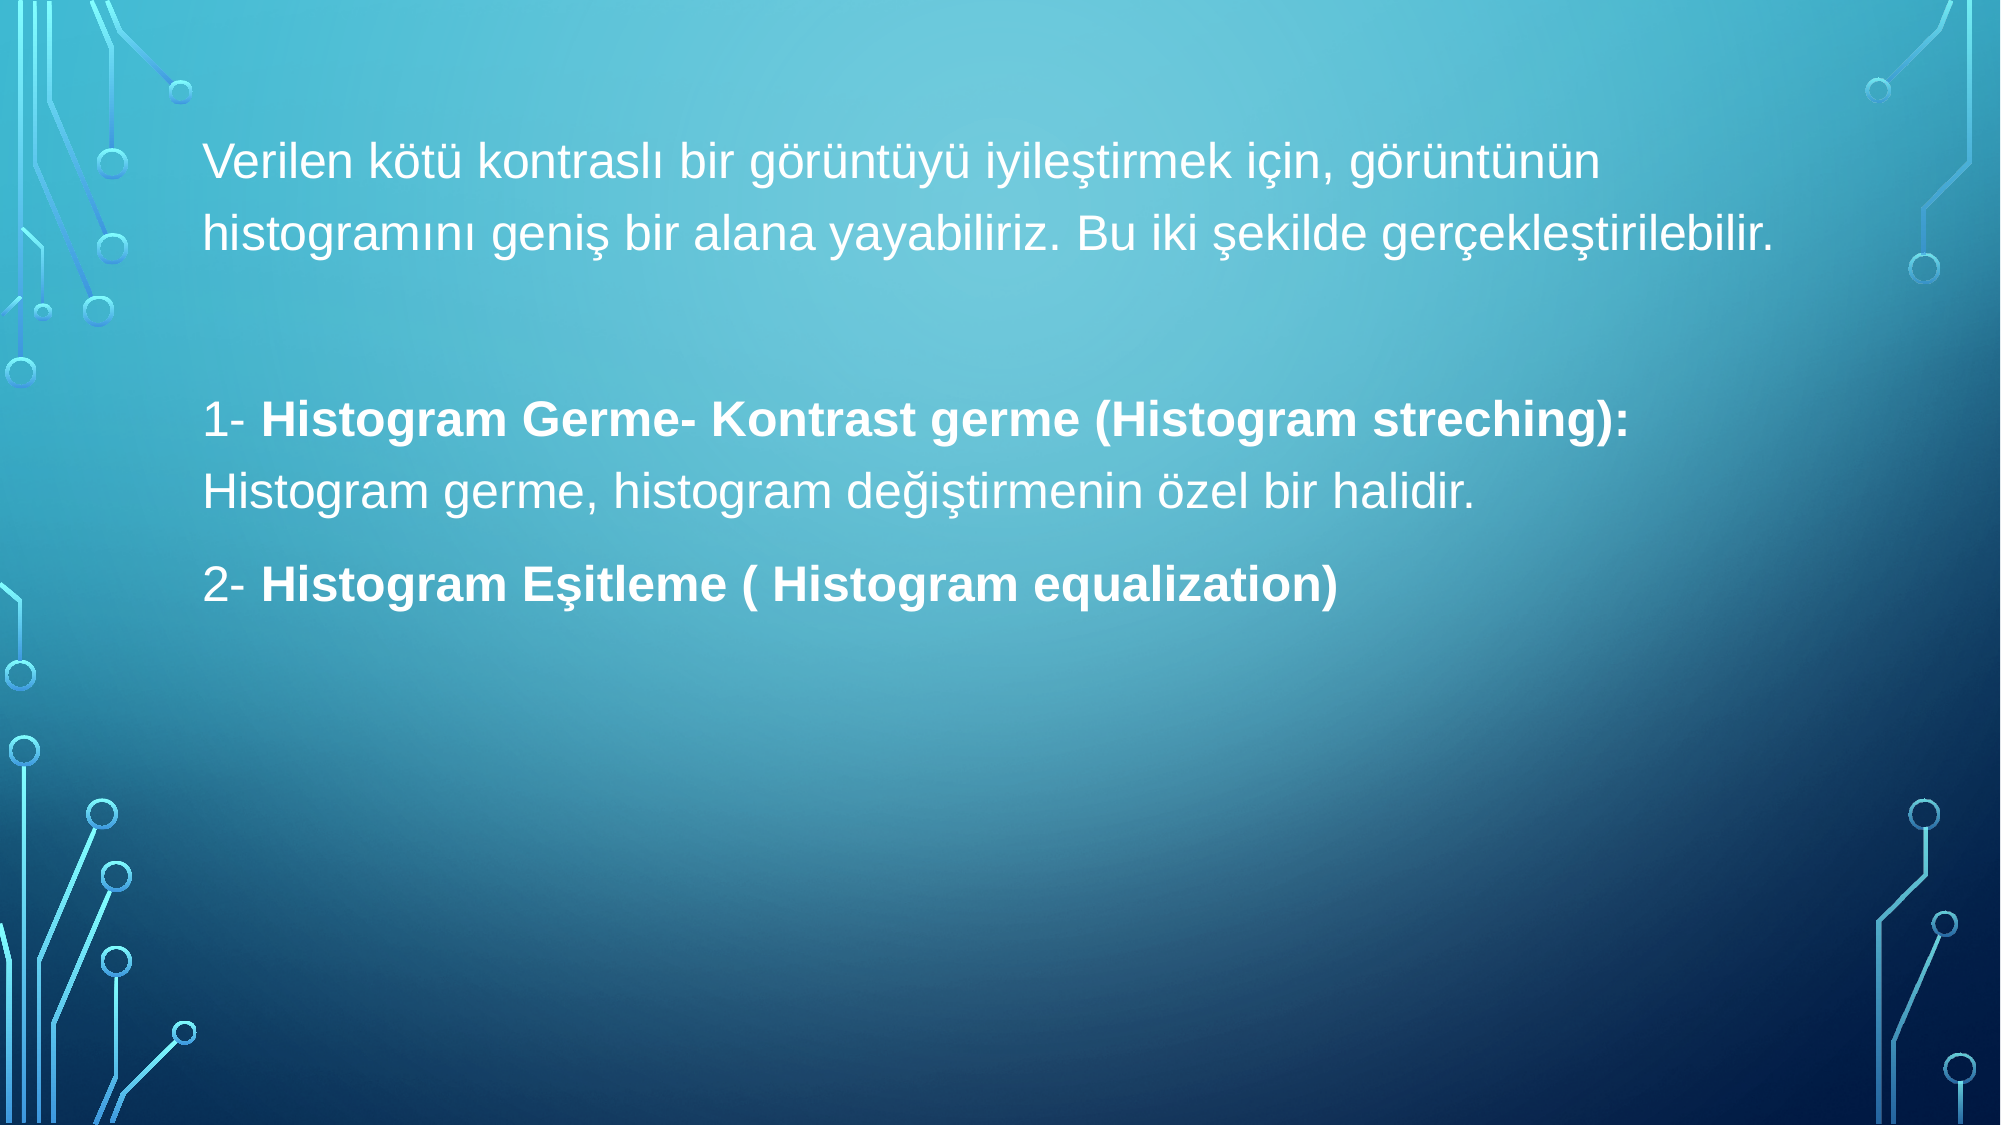

Verilen kötü kontraslı bir görüntüyü iyileştirmek için, görüntünün histogramını geniş bir alana yayabiliriz. Bu iki şekilde gerçekleştirilebilir.

1- Histogram Germe- Kontrast germe (Histogram streching): Histogram germe, histogram değiştirmenin özel bir halidir.
2- Histogram Eşitleme ( Histogram equalization)